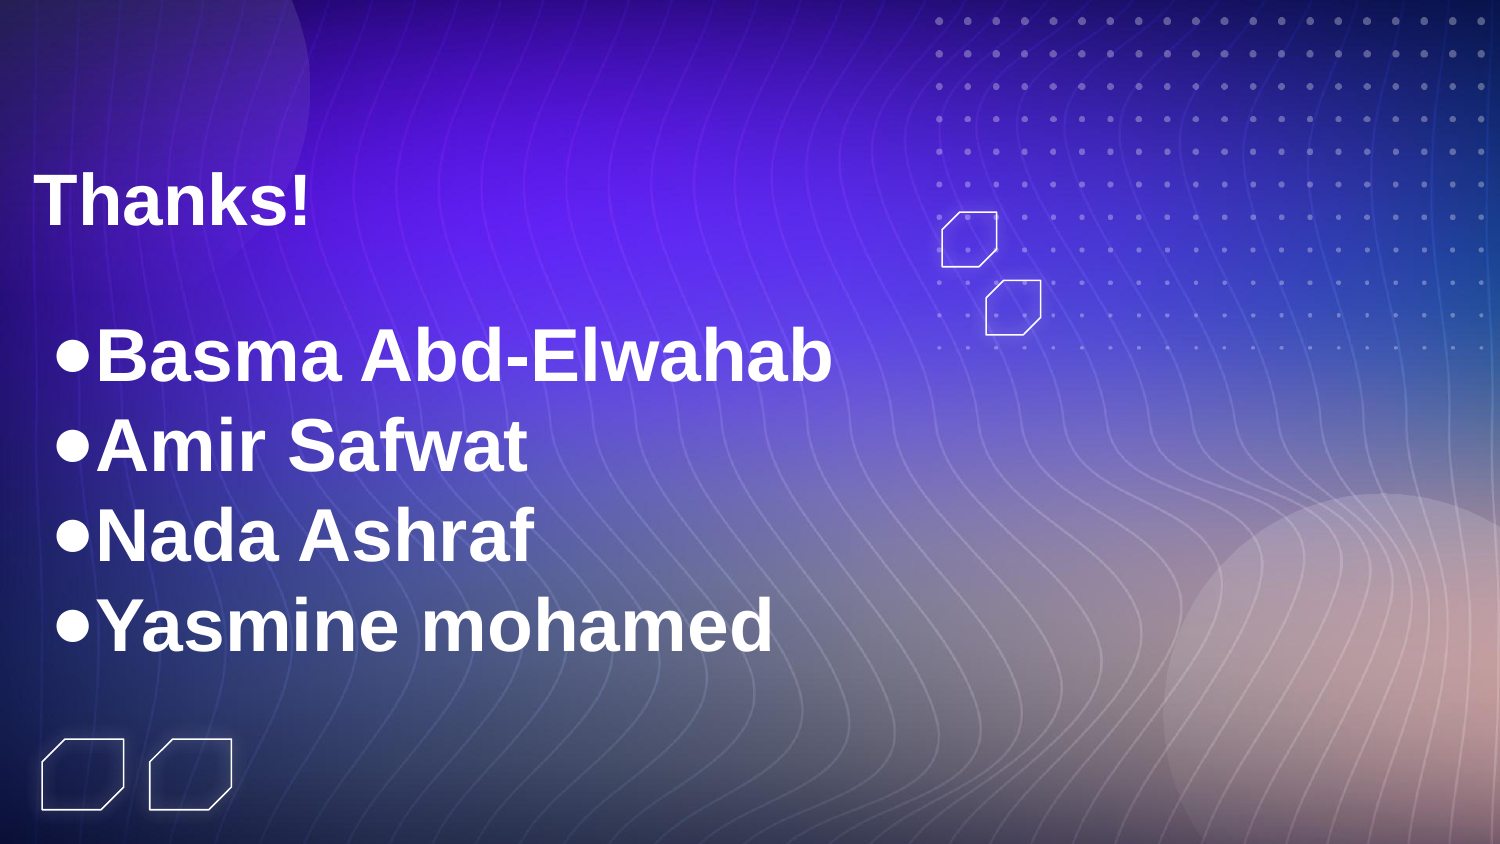

Thanks!

Basma Abd-Elwahab
Amir Safwat
Nada Ashraf
Yasmine mohamed